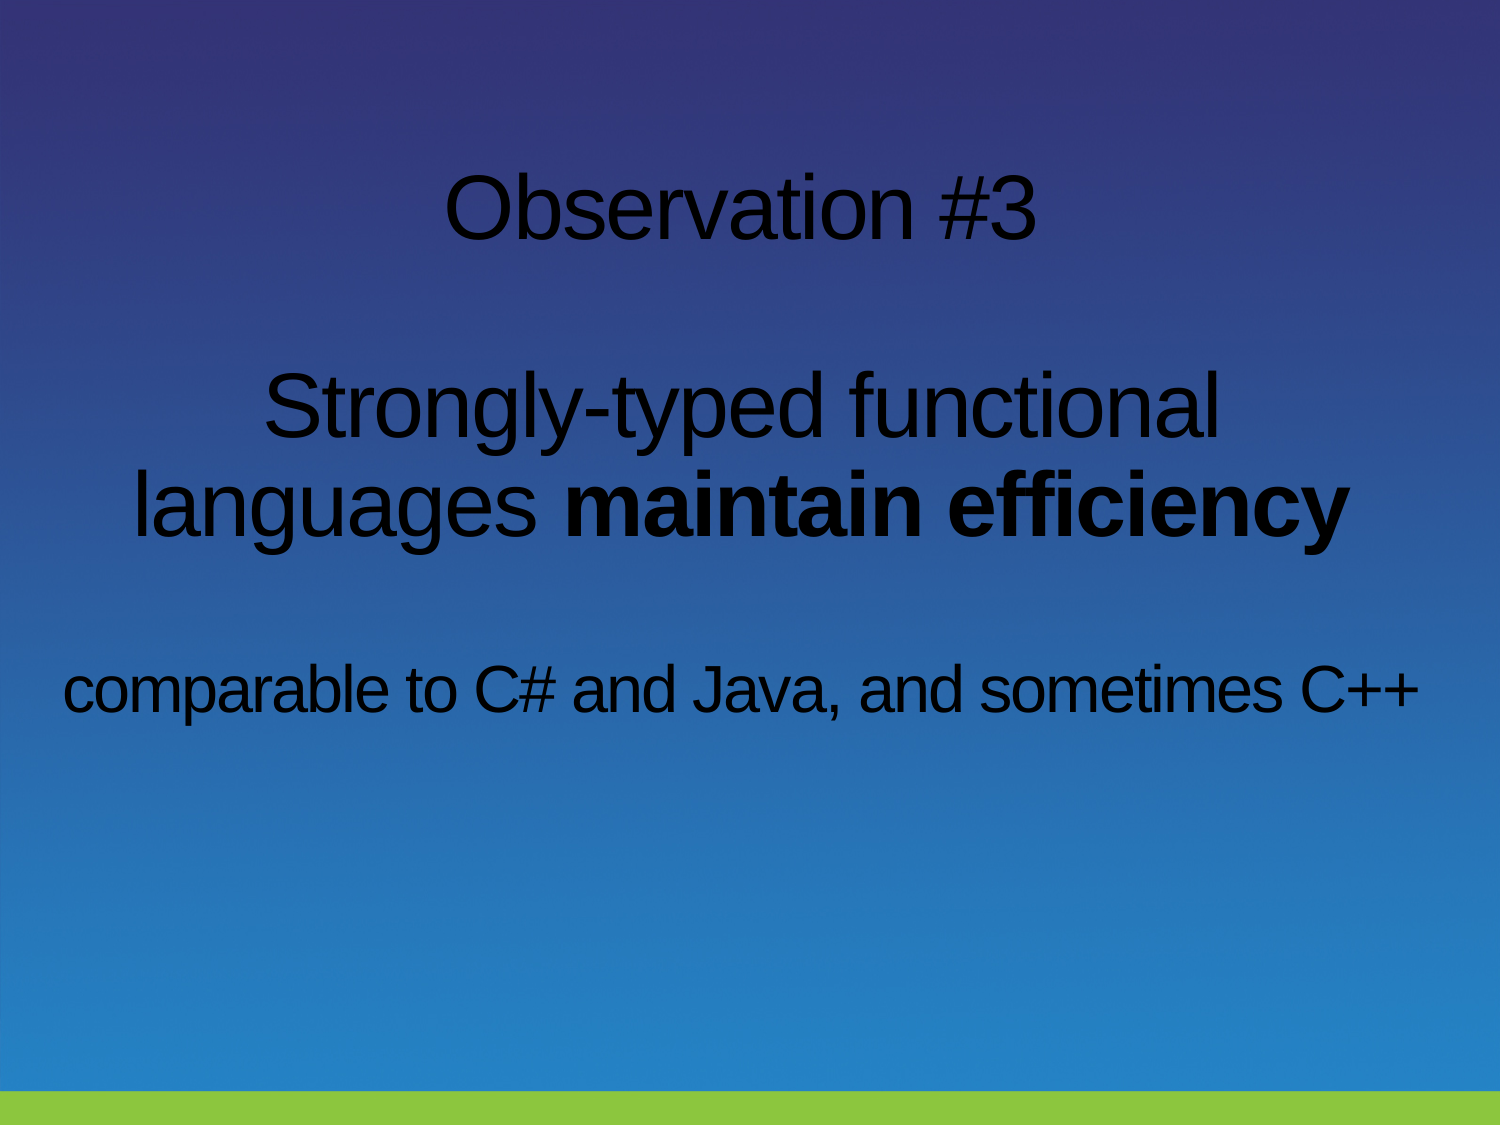

# Observation #3 Strongly-typed functional languages maintain efficiency comparable to C# and Java, and sometimes C++